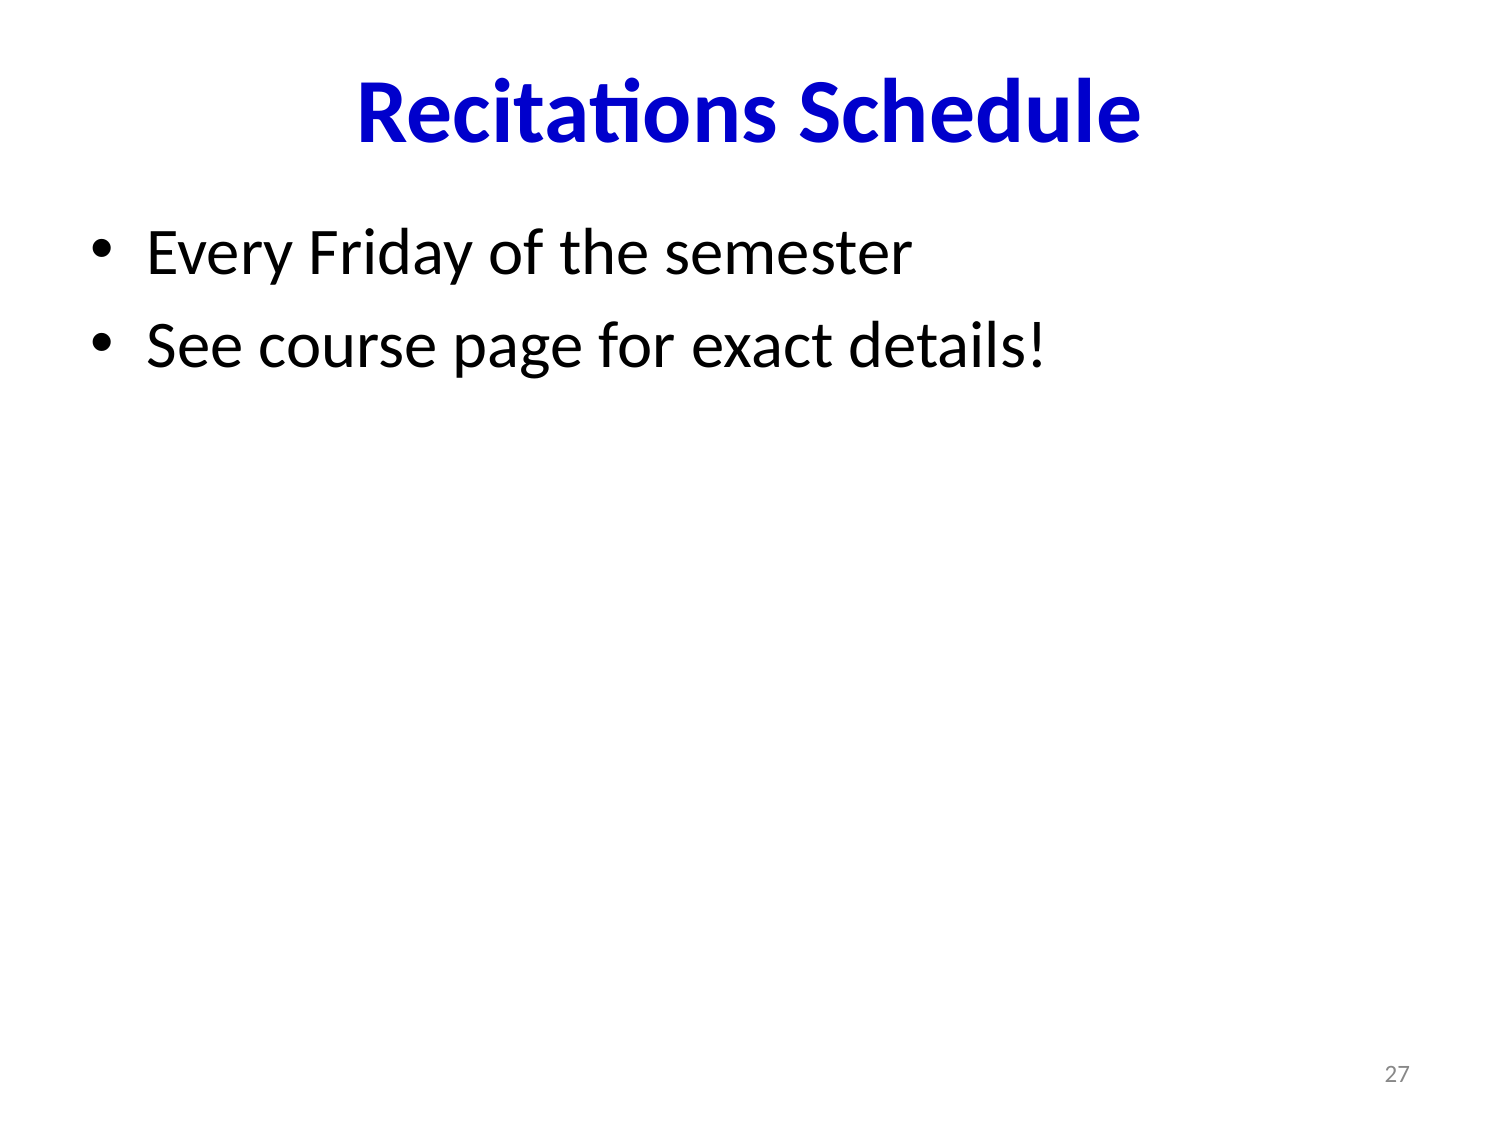

# Recitations Schedule
Every Friday of the semester
See course page for exact details!
27